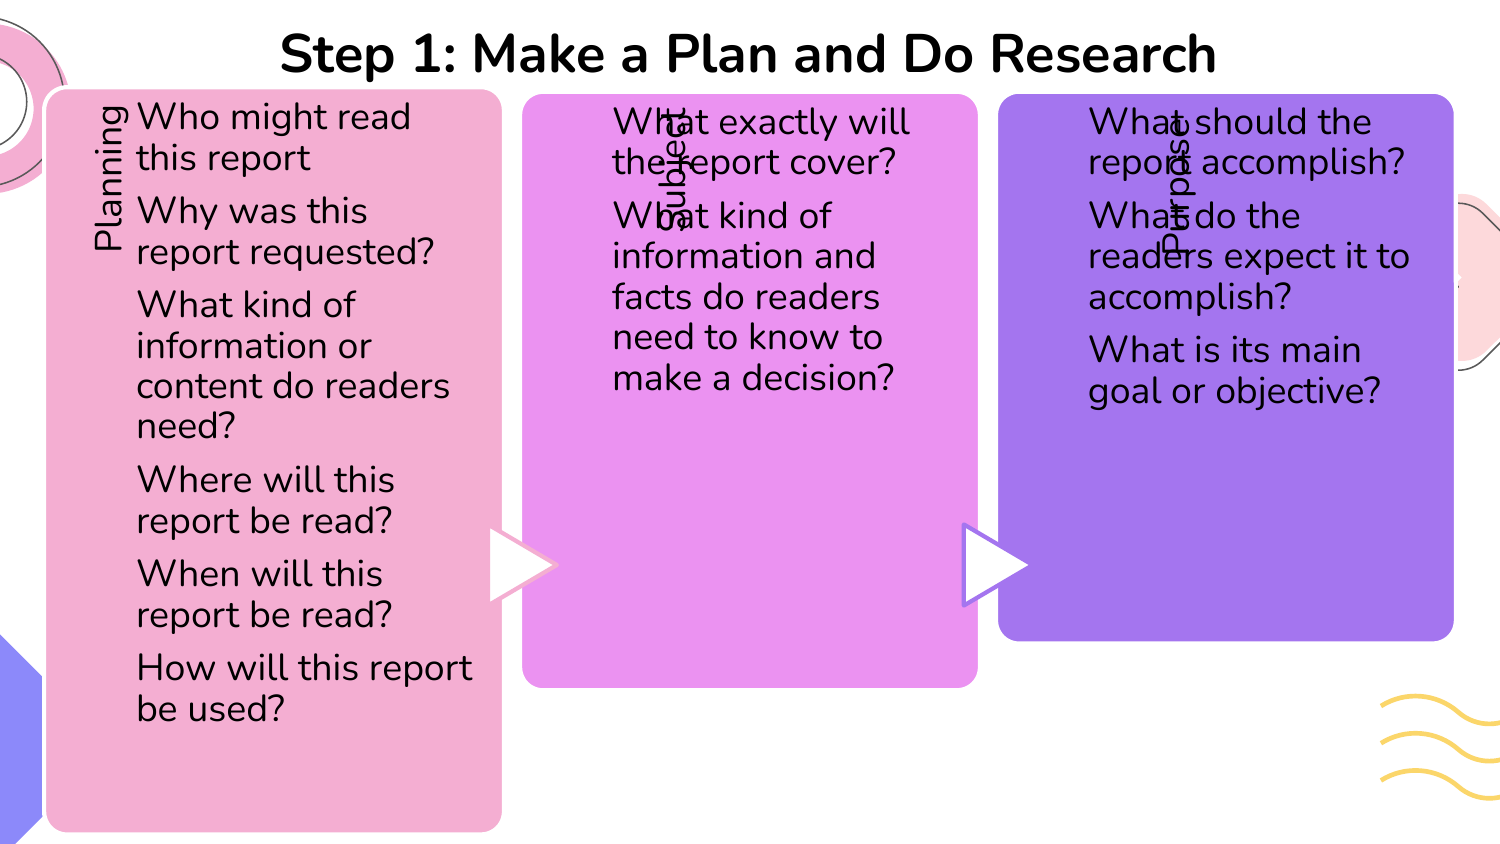

# Step 1: Make a Plan and Do Research
Planning
Who might read this report
Why was this report requested?
What kind of information or content do readers need?
Where will this report be read?
When will this report be read?
How will this report be used?
Subject
What exactly will the report cover?
What kind of information and facts do readers need to know to make a decision?
Purpose
What should the report accomplish?
What do the readers expect it to accomplish?
What is its main goal or objective?